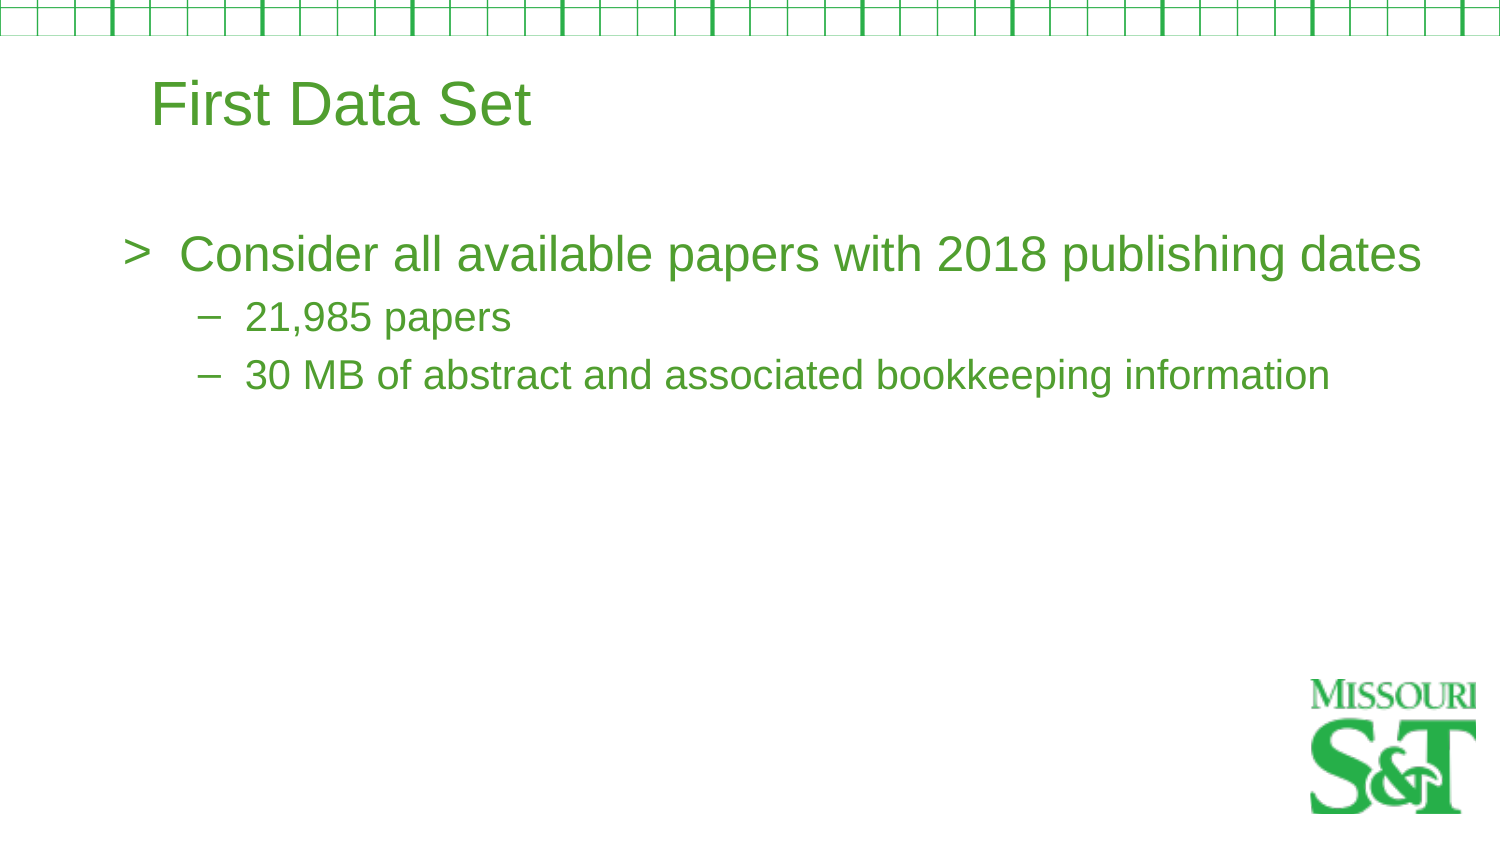

First Data Set
Consider all available papers with 2018 publishing dates
21,985 papers
30 MB of abstract and associated bookkeeping information